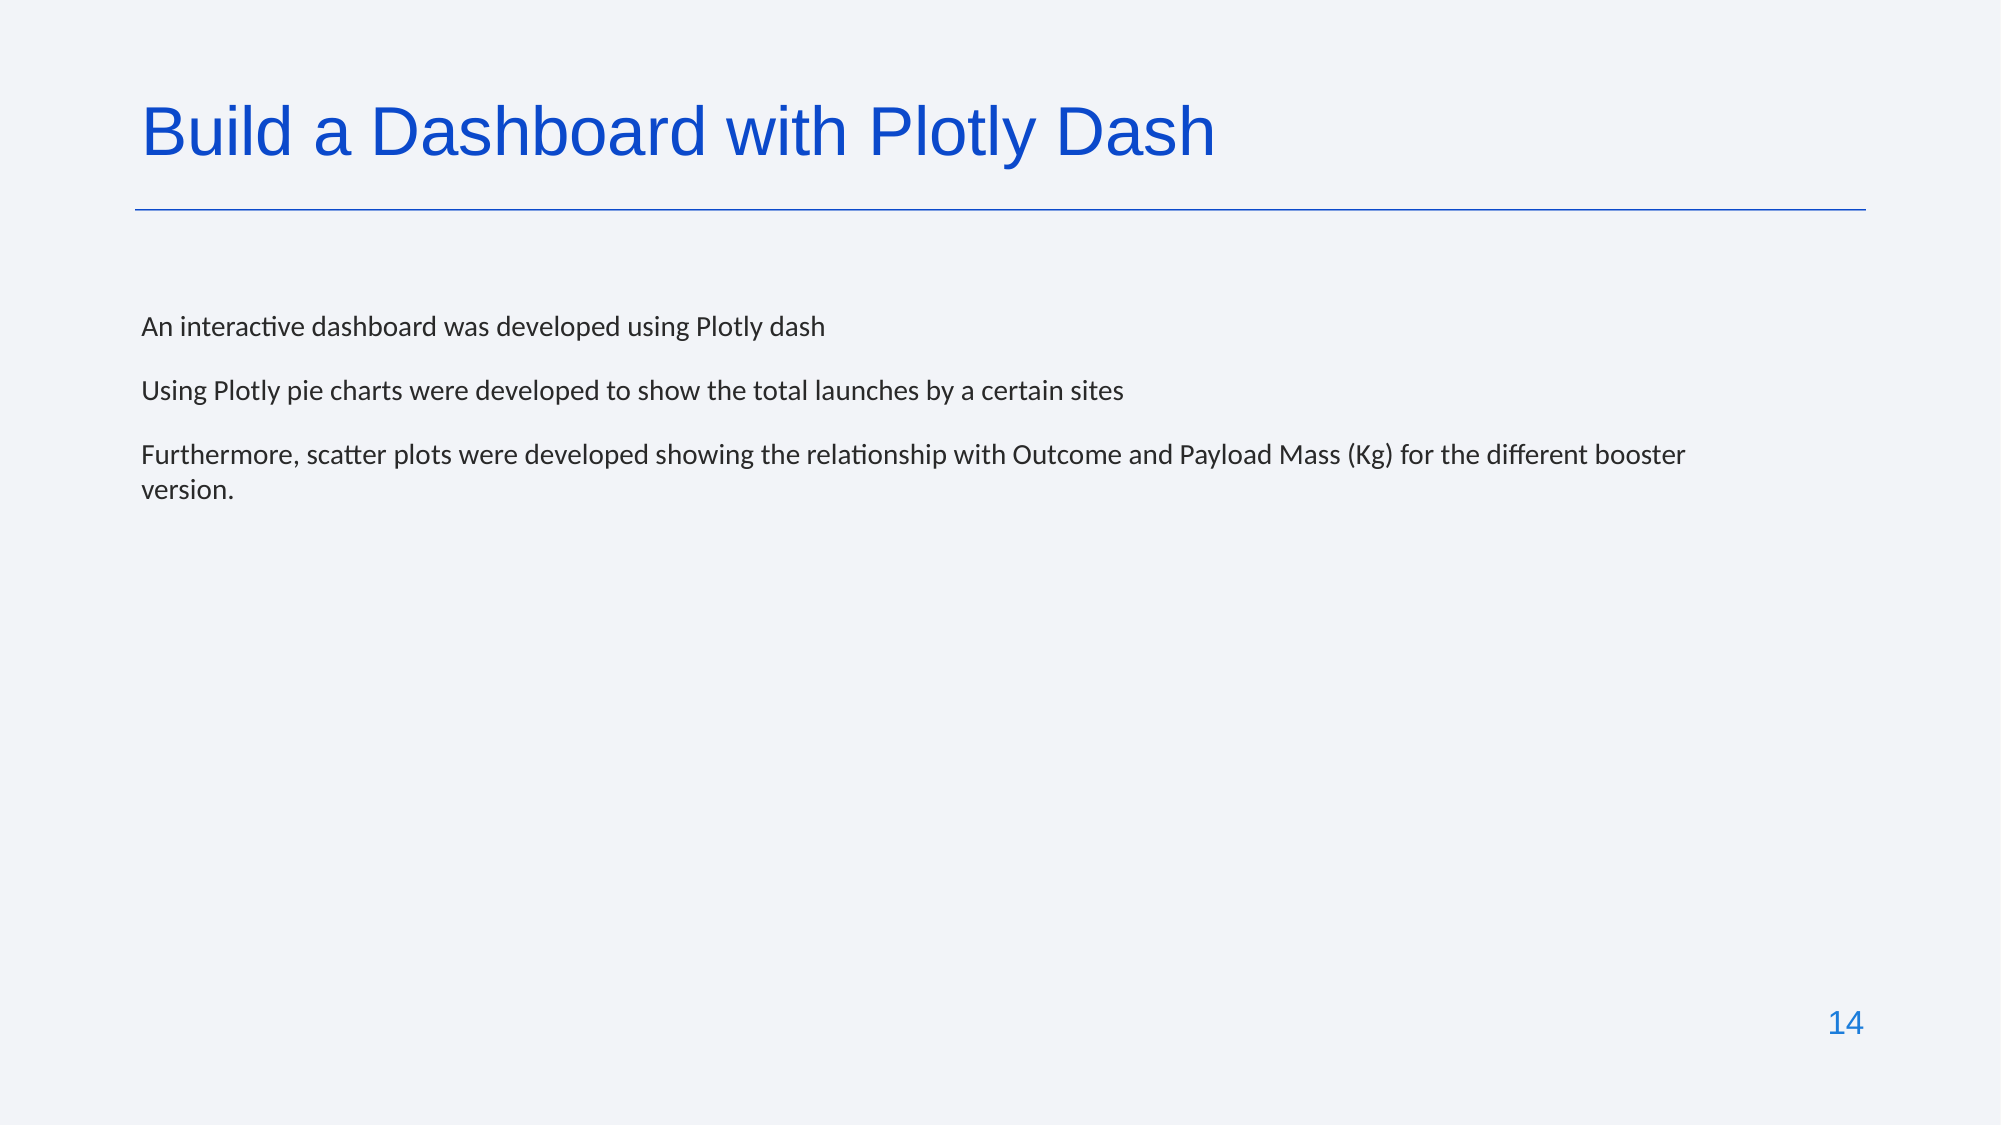

Build a Dashboard with Plotly Dash
An interactive dashboard was developed using Plotly dash
Using Plotly pie charts were developed to show the total launches by a certain sites
Furthermore, scatter plots were developed showing the relationship with Outcome and Payload Mass (Kg) for the different booster version.

14